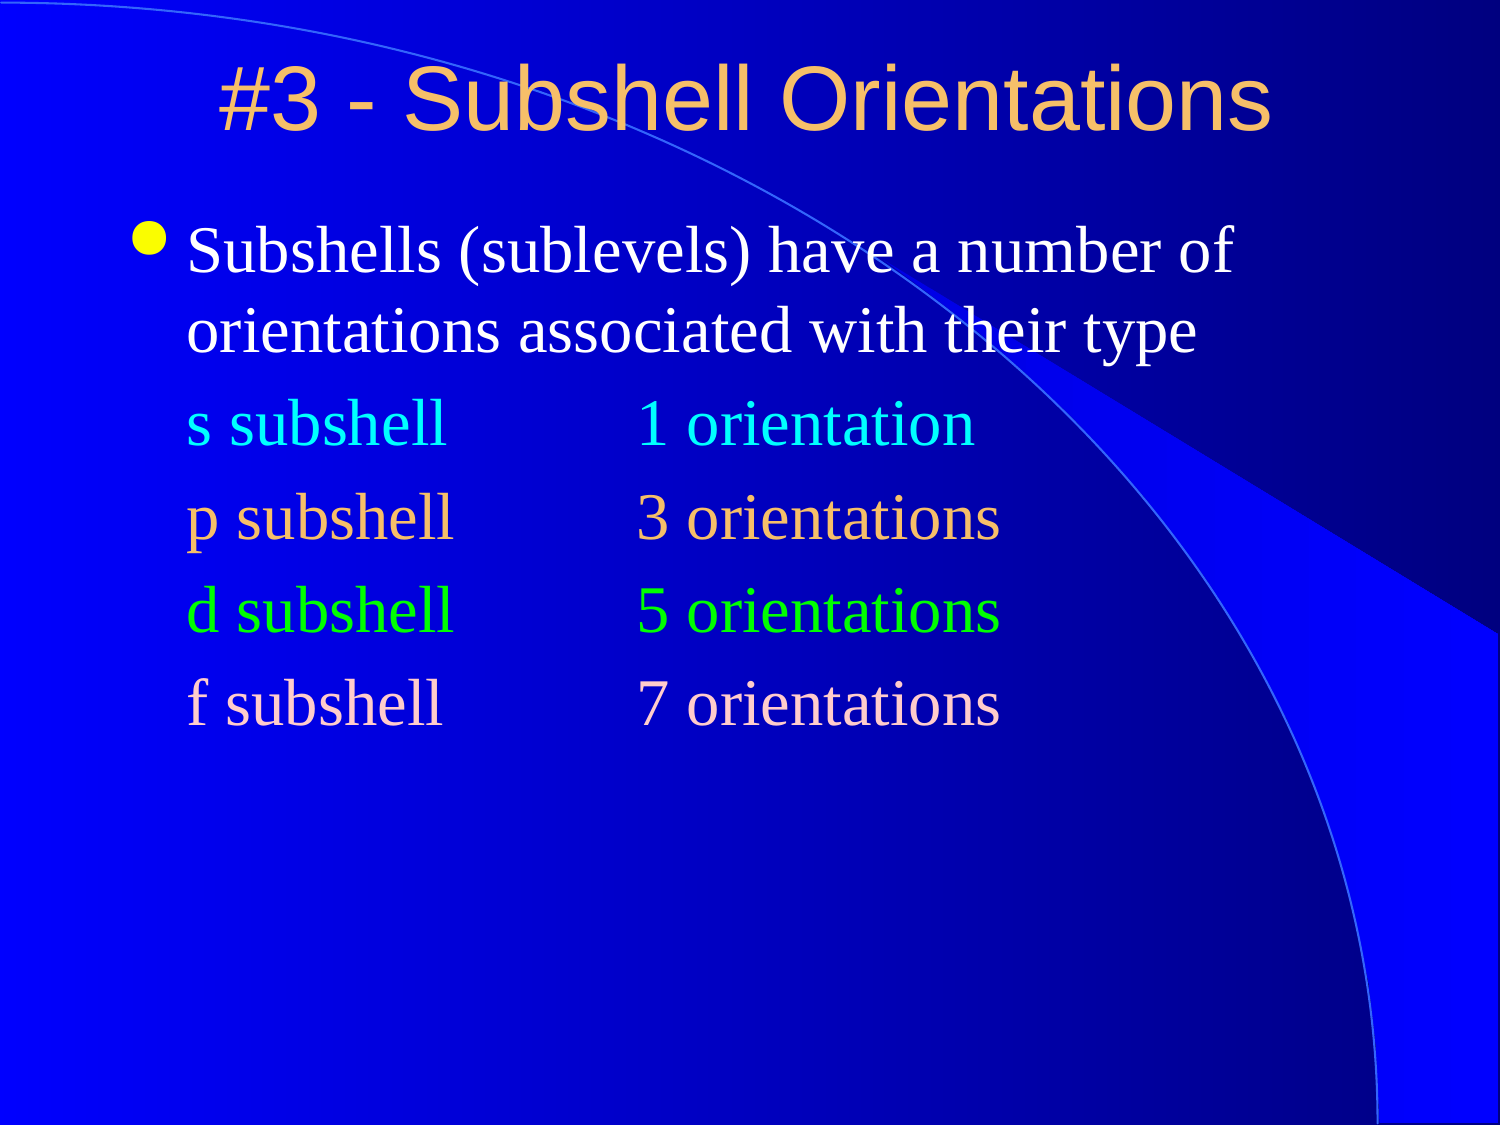

#3 - Subshell Orientations
Subshells (sublevels) have a number of orientations associated with their type
s subshell		1 orientation
p subshell		3 orientations
d subshell		5 orientations
f subshell		7 orientations